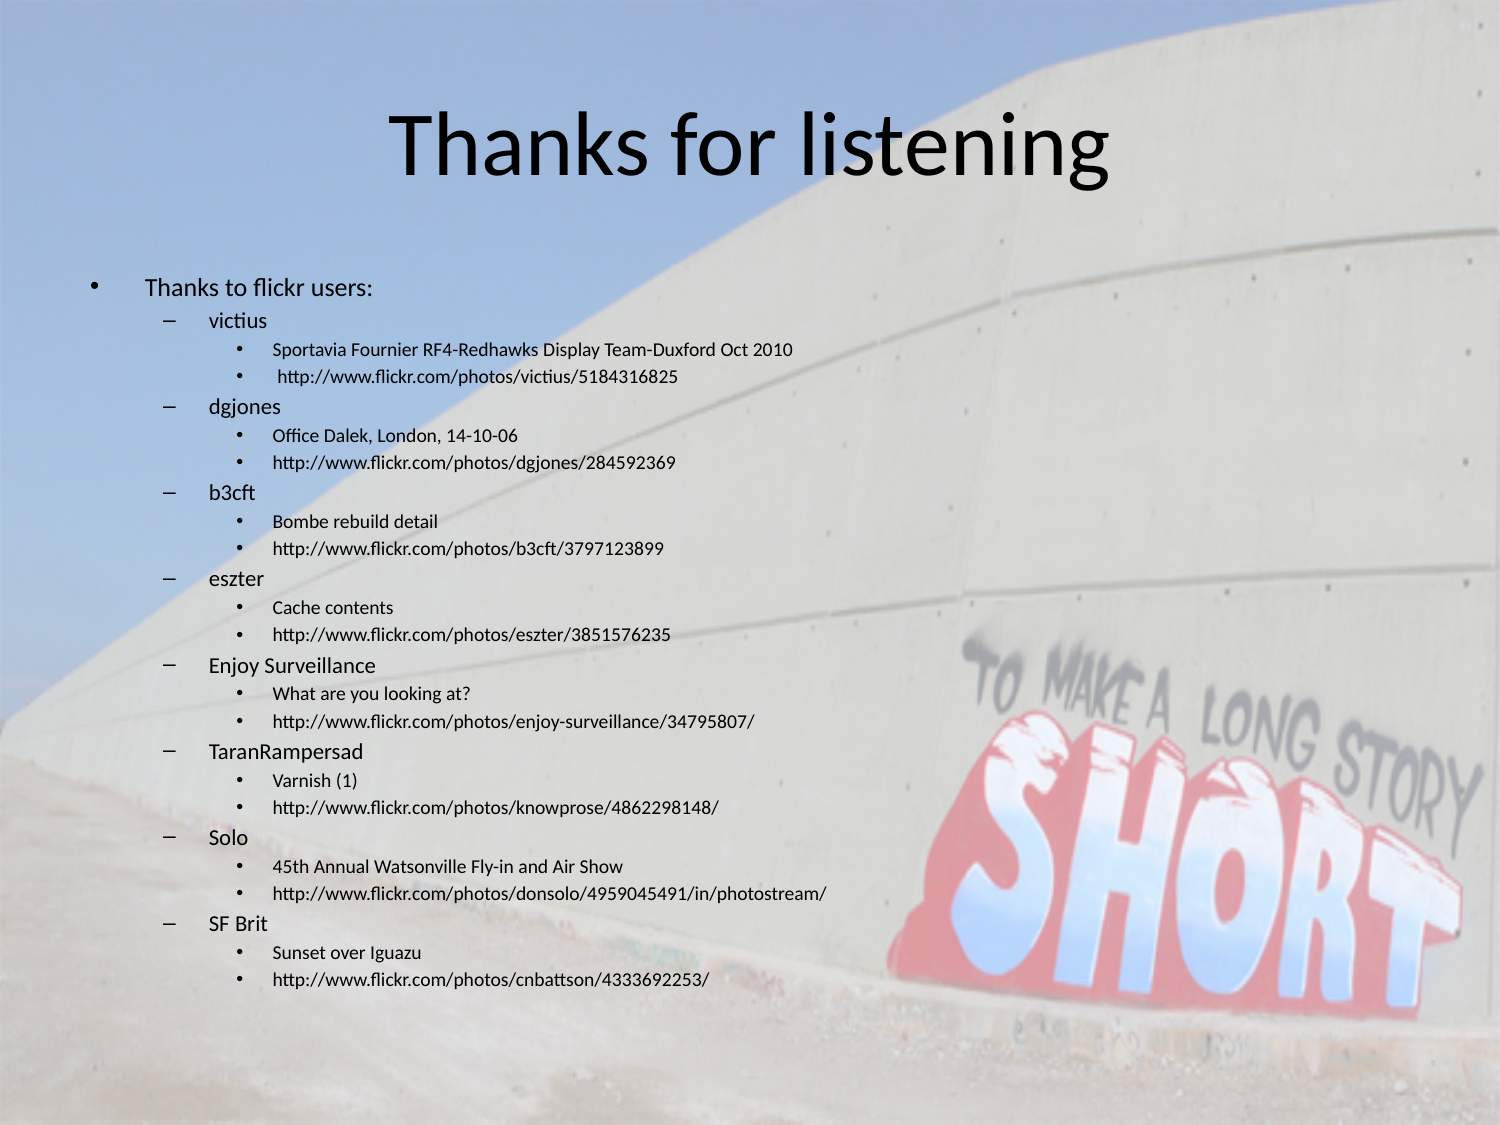

# Thanks for listening
Thanks to flickr users:
victius
Sportavia Fournier RF4-Redhawks Display Team-Duxford Oct 2010
 http://www.flickr.com/photos/victius/5184316825
dgjones
Office Dalek, London, 14-10-06
http://www.flickr.com/photos/dgjones/284592369
b3cft
Bombe rebuild detail
http://www.flickr.com/photos/b3cft/3797123899
eszter
Cache contents
http://www.flickr.com/photos/eszter/3851576235
Enjoy Surveillance
What are you looking at?
http://www.flickr.com/photos/enjoy-surveillance/34795807/
TaranRampersad
Varnish (1)
http://www.flickr.com/photos/knowprose/4862298148/
Solo
45th Annual Watsonville Fly-in and Air Show
http://www.flickr.com/photos/donsolo/4959045491/in/photostream/
SF Brit
Sunset over Iguazu
http://www.flickr.com/photos/cnbattson/4333692253/